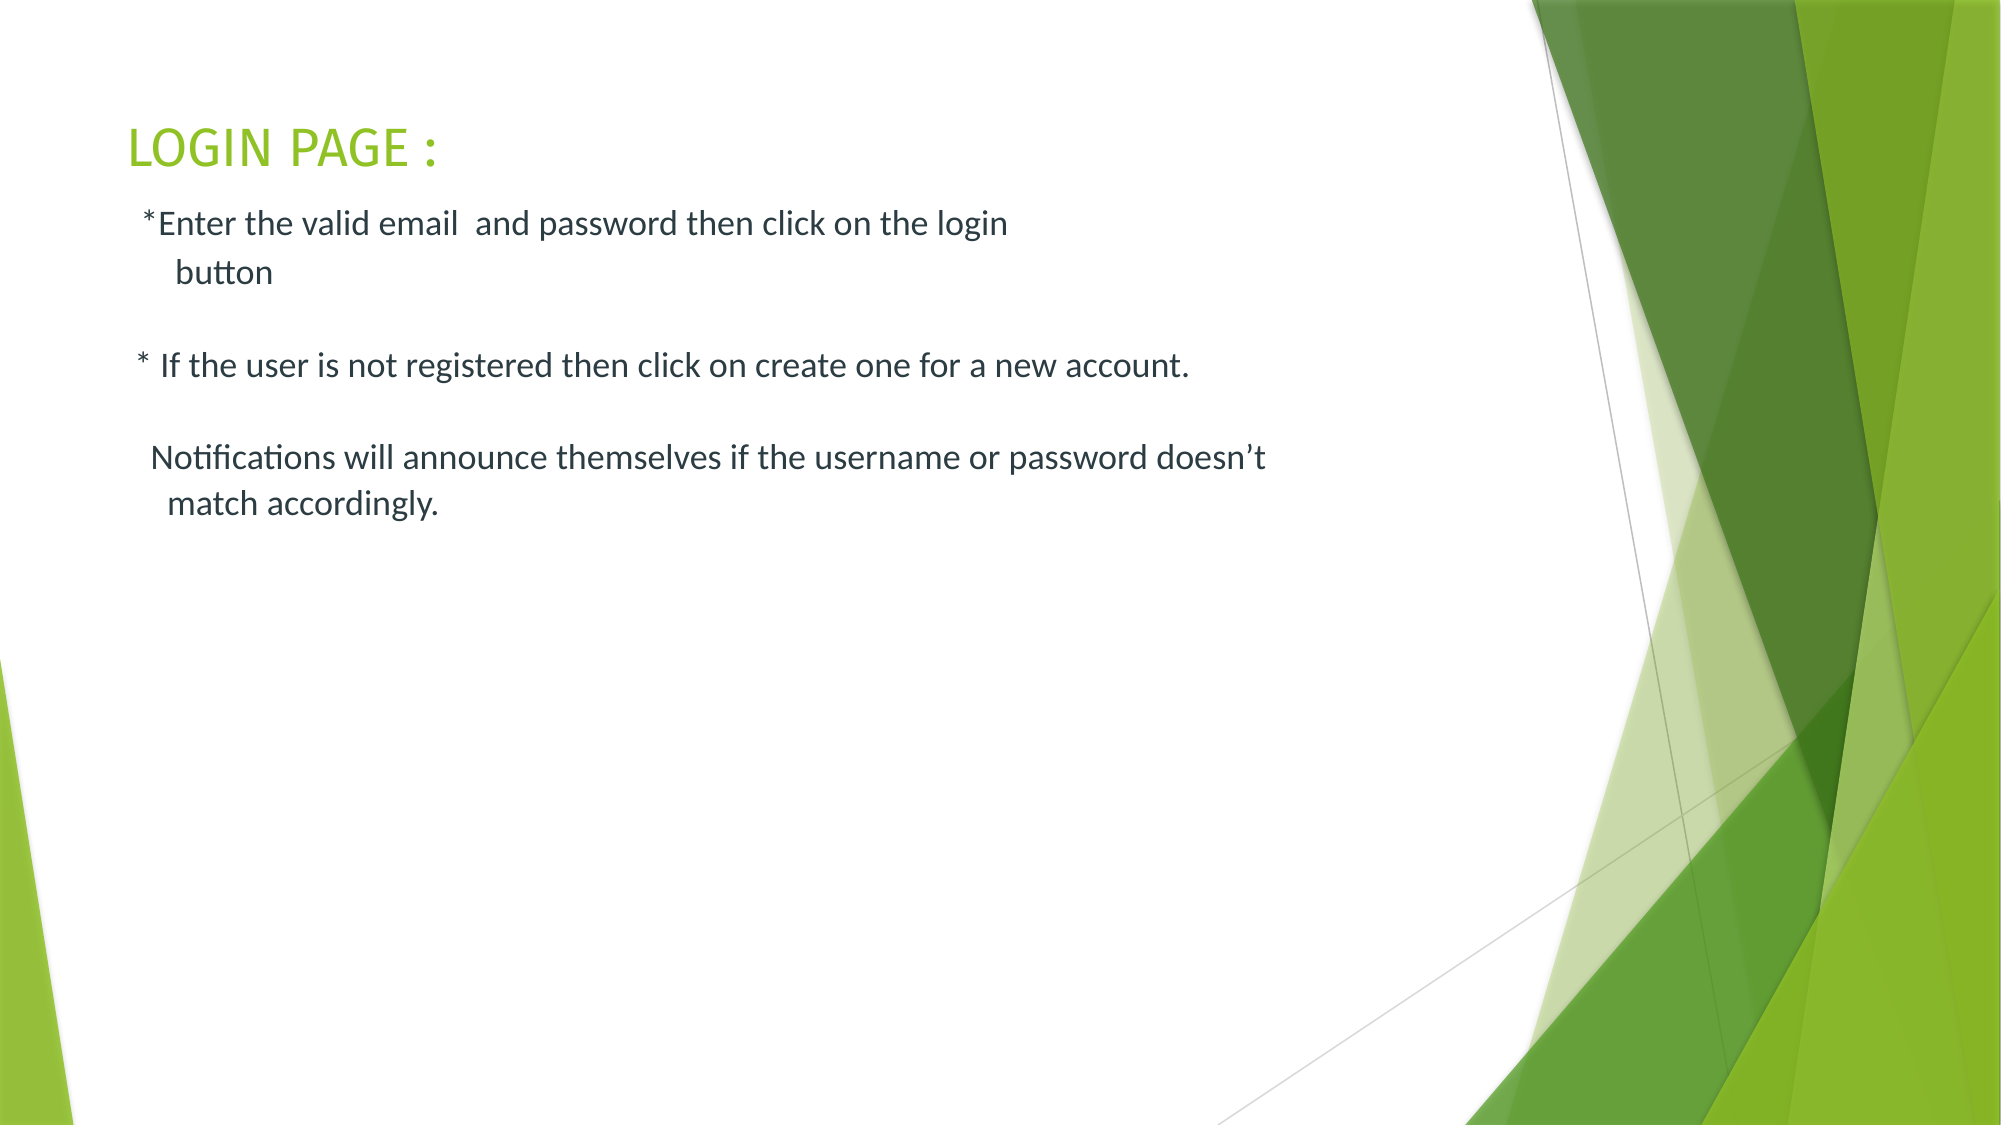

# LOGIN PAGE : *Enter the valid email  and password then click on the login button   * If the user is not registered then click on create one for a new account. Notifications will announce themselves if the username or password doesn’t match accordingly.